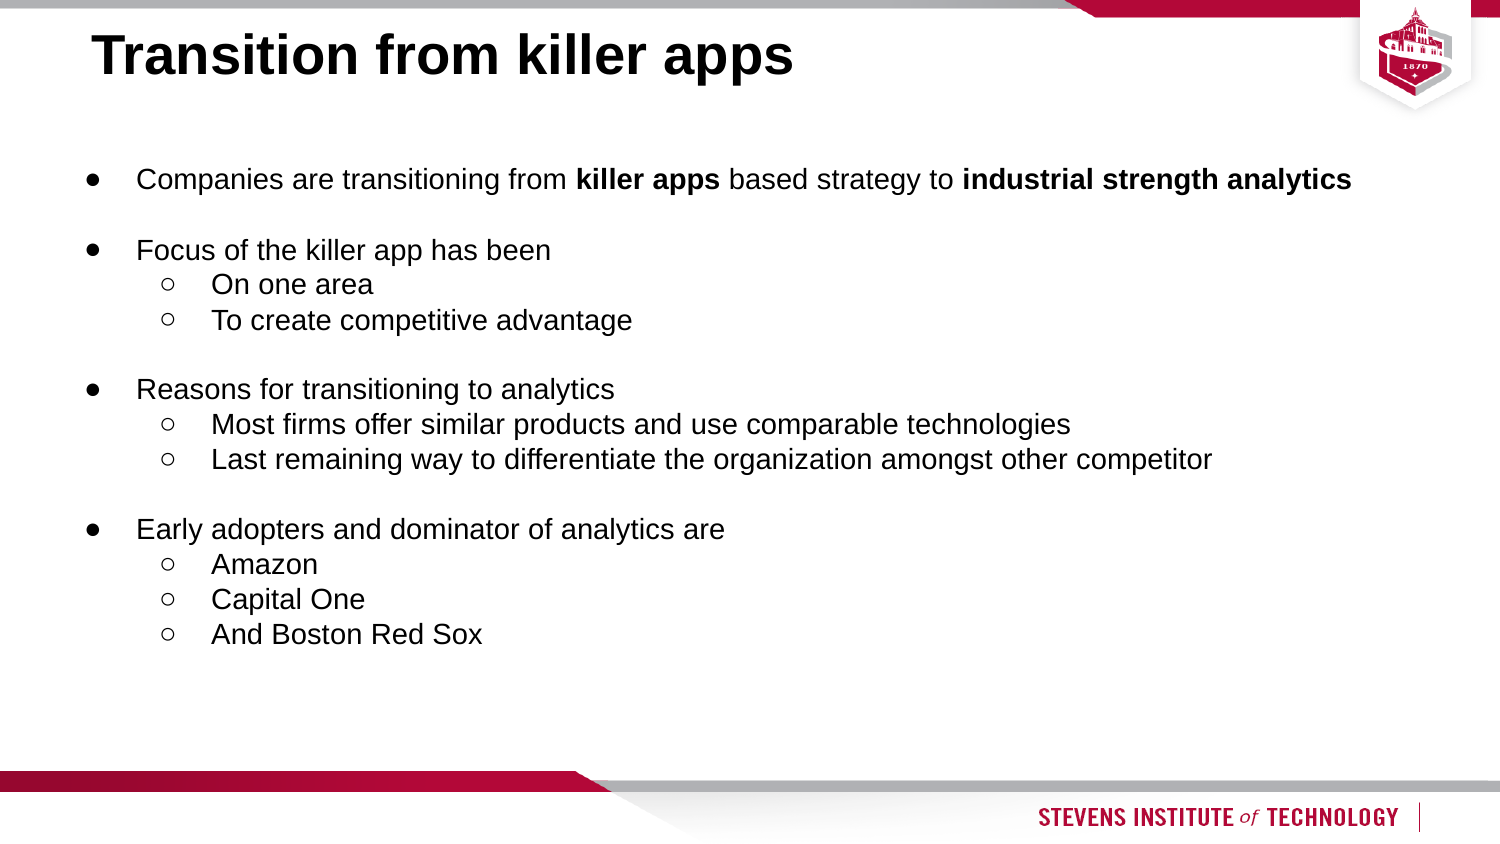

# Transition from killer apps
Companies are transitioning from killer apps based strategy to industrial strength analytics

Focus of the killer app has been
On one area
To create competitive advantage

Reasons for transitioning to analytics
Most firms offer similar products and use comparable technologies
Last remaining way to differentiate the organization amongst other competitor

Early adopters and dominator of analytics are
Amazon
Capital One
And Boston Red Sox